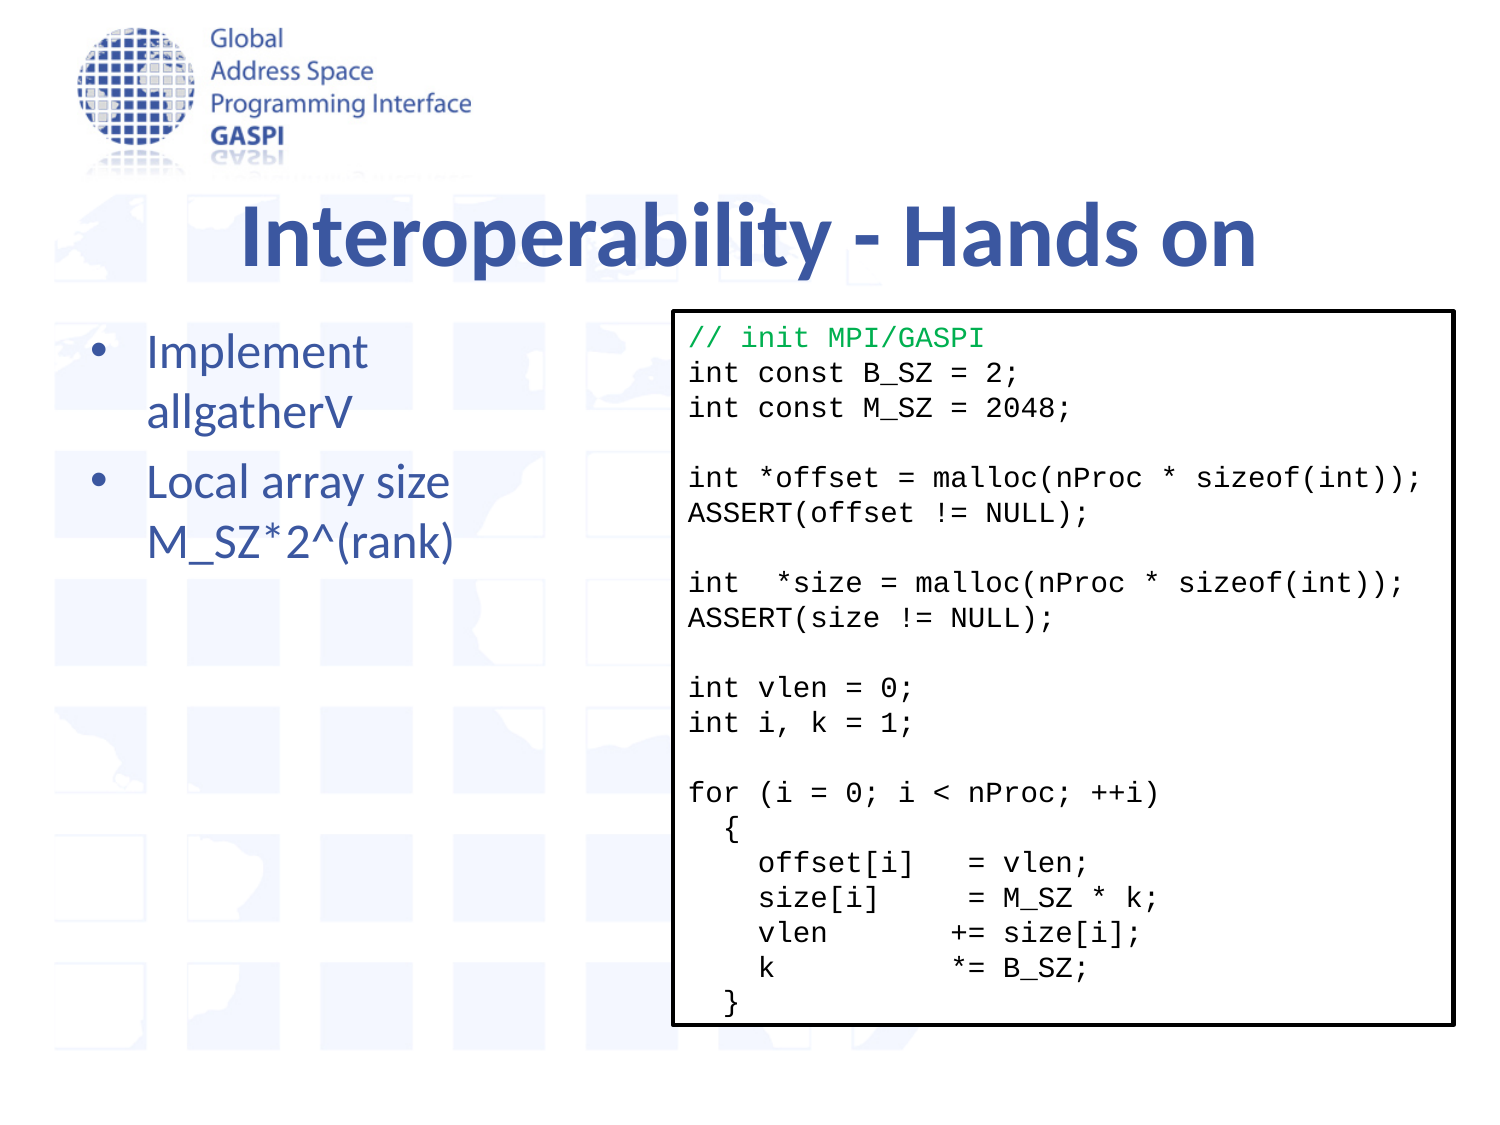

# Interoperability - Hands on
Implement allgatherV
Local array size
M_SZ*2^(rank)

// init MPI/GASPI
int const B_SZ = 2;
int const M_SZ = 2048;

int *offset = malloc(nProc * sizeof(int));
ASSERT(offset != NULL);

int  *size = malloc(nProc * sizeof(int));
ASSERT(size != NULL);

int vlen = 0;
int i, k = 1;

for (i = 0; i < nProc; ++i)
  {
    offset[i]   = vlen;
    size[i]     = M_SZ * k;
    vlen       += size[i];
    k          *= B_SZ;
  }